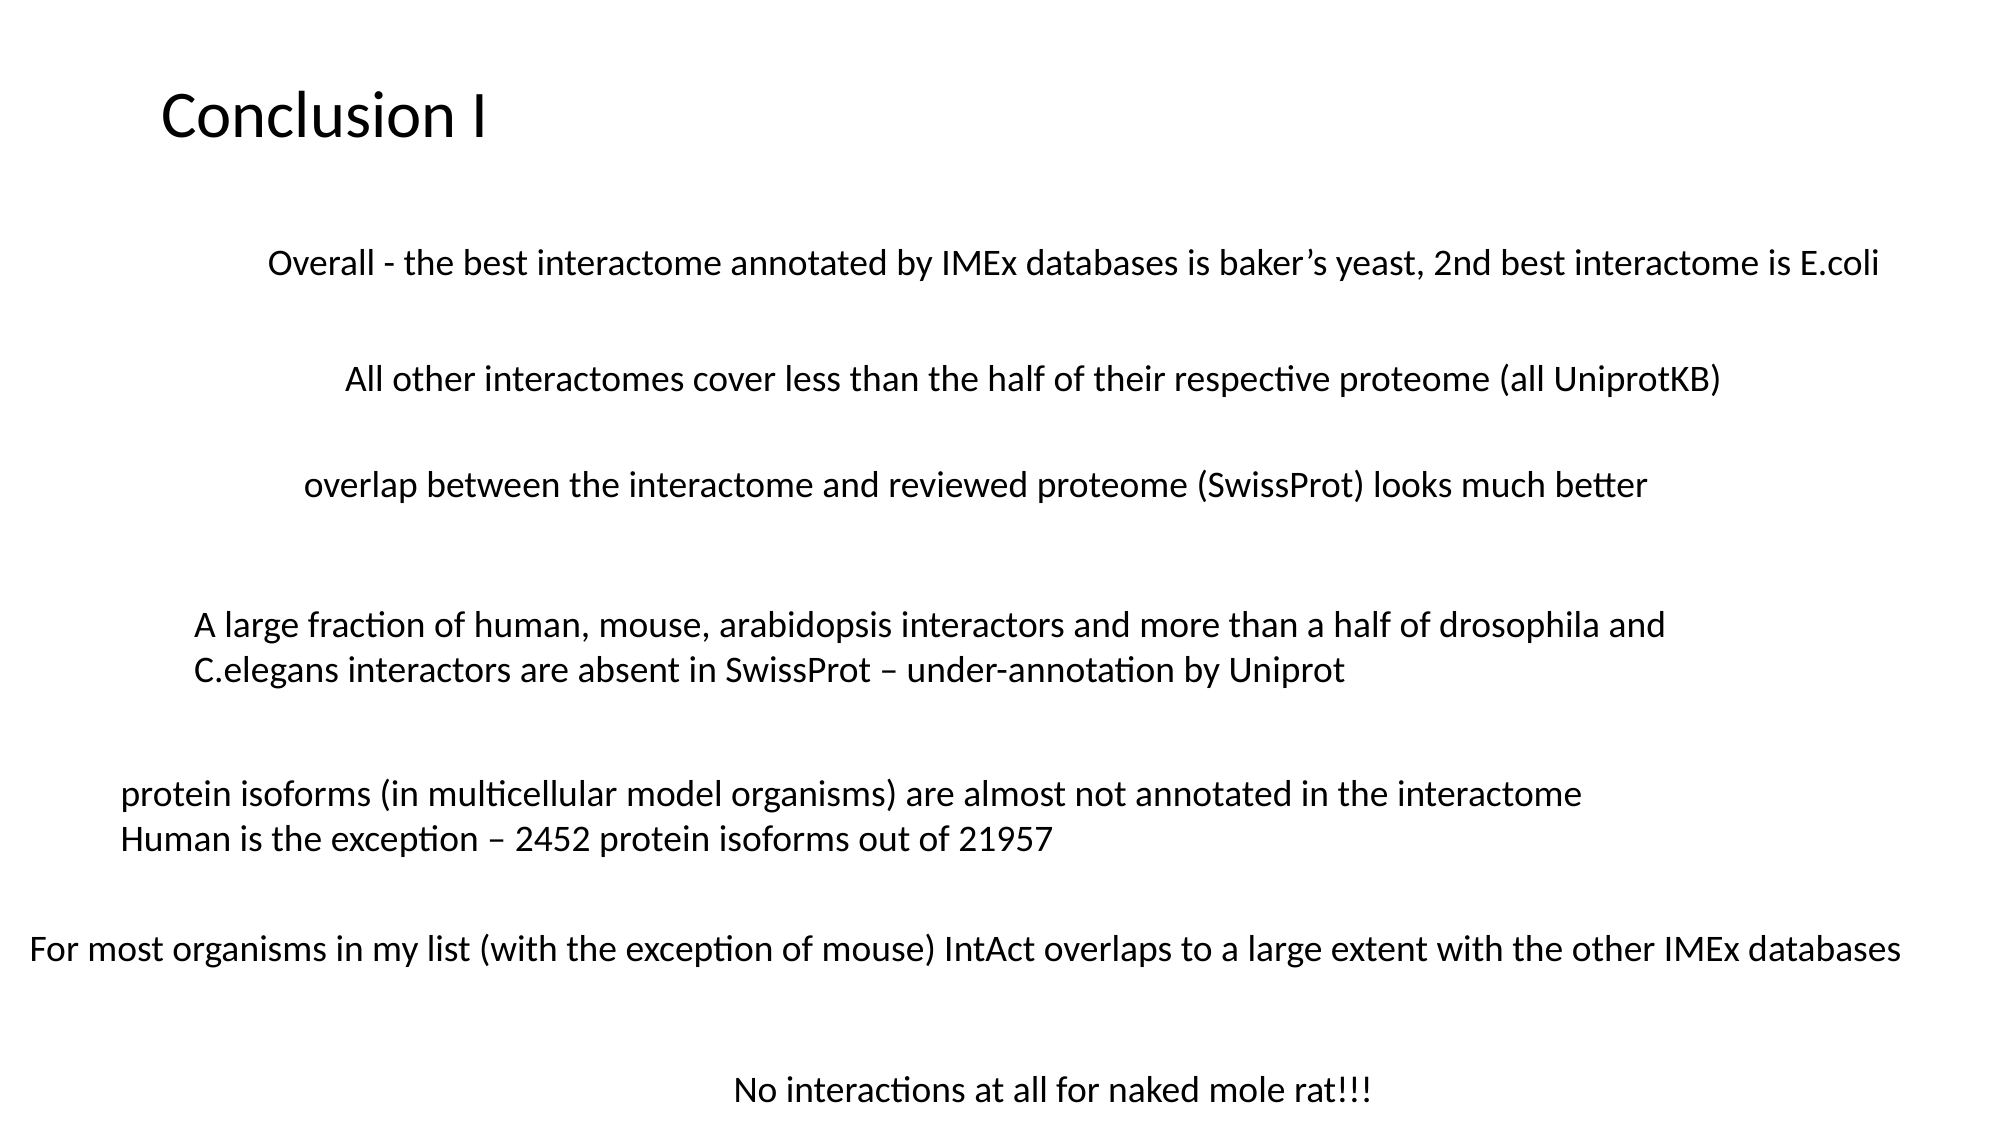

Conclusion I
Overall - the best interactome annotated by IMEx databases is baker’s yeast, 2nd best interactome is E.coli
All other interactomes cover less than the half of their respective proteome (all UniprotKB)
overlap between the interactome and reviewed proteome (SwissProt) looks much better
A large fraction of human, mouse, arabidopsis interactors and more than a half of drosophila and C.elegans interactors are absent in SwissProt – under-annotation by Uniprot
protein isoforms (in multicellular model organisms) are almost not annotated in the interactome
Human is the exception – 2452 protein isoforms out of 21957
For most organisms in my list (with the exception of mouse) IntAct overlaps to a large extent with the other IMEx databases
No interactions at all for naked mole rat!!!